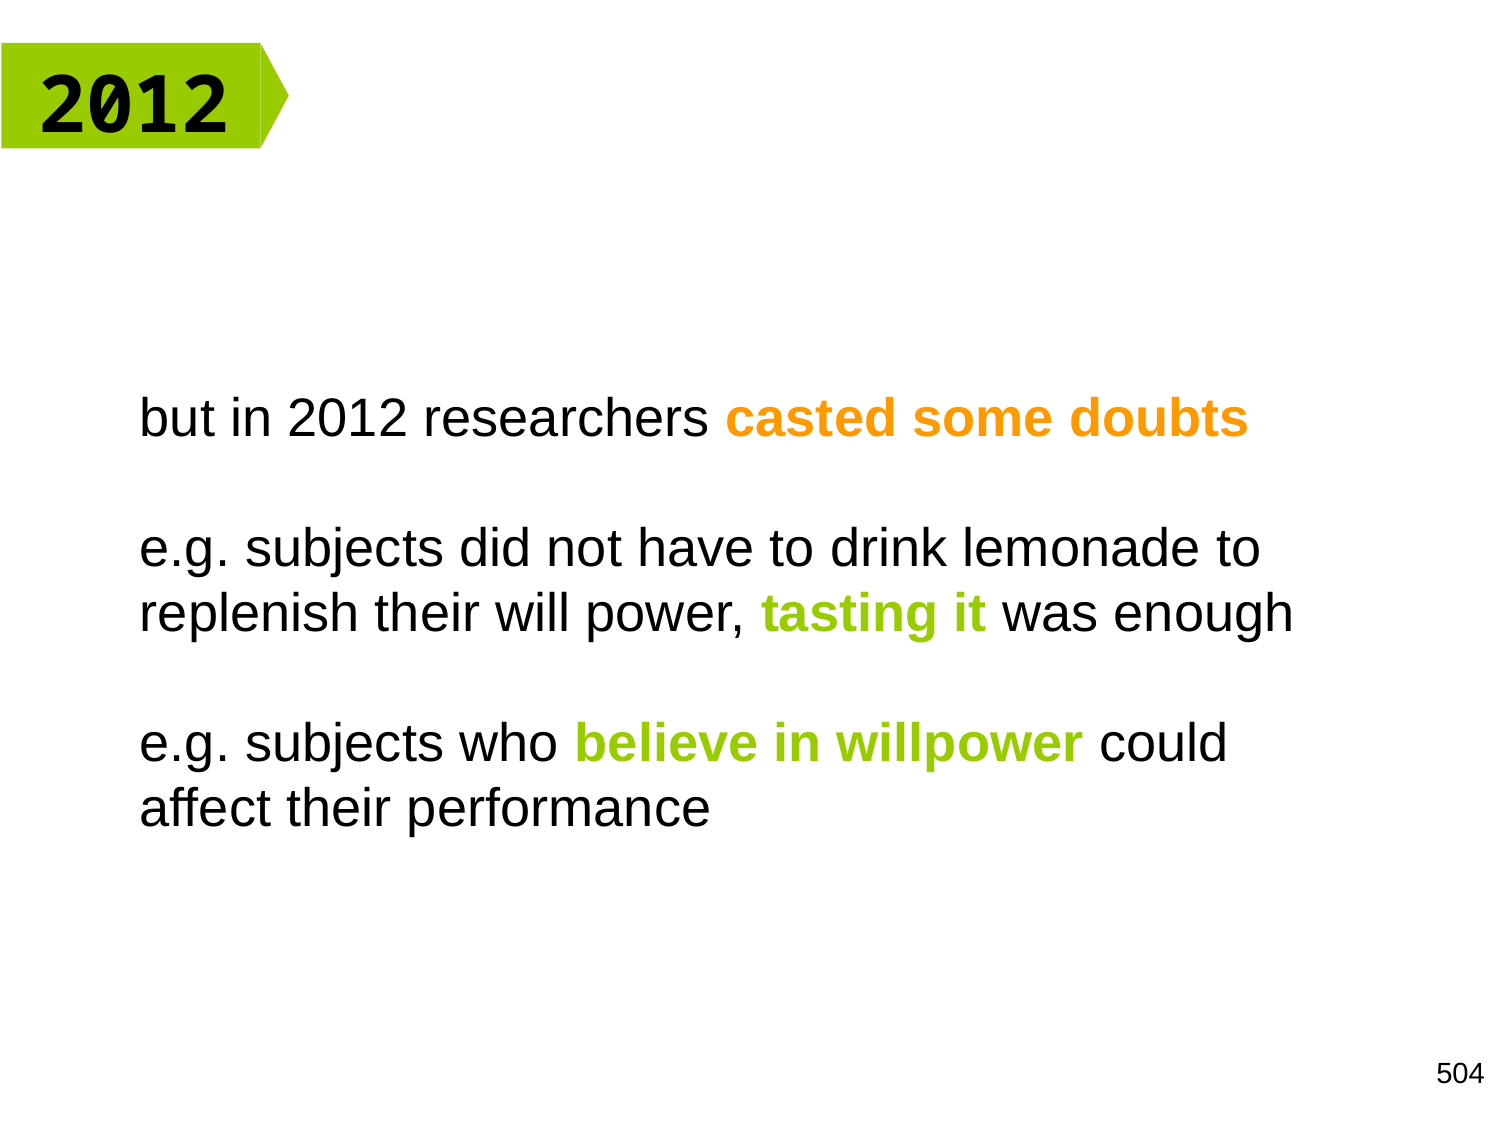

2012

but in 2012 researchers casted some doubts

e.g. subjects did not have to drink lemonade to replenish their will power, tasting it was enough

e.g. subjects who believe in willpower could affect their performance

504